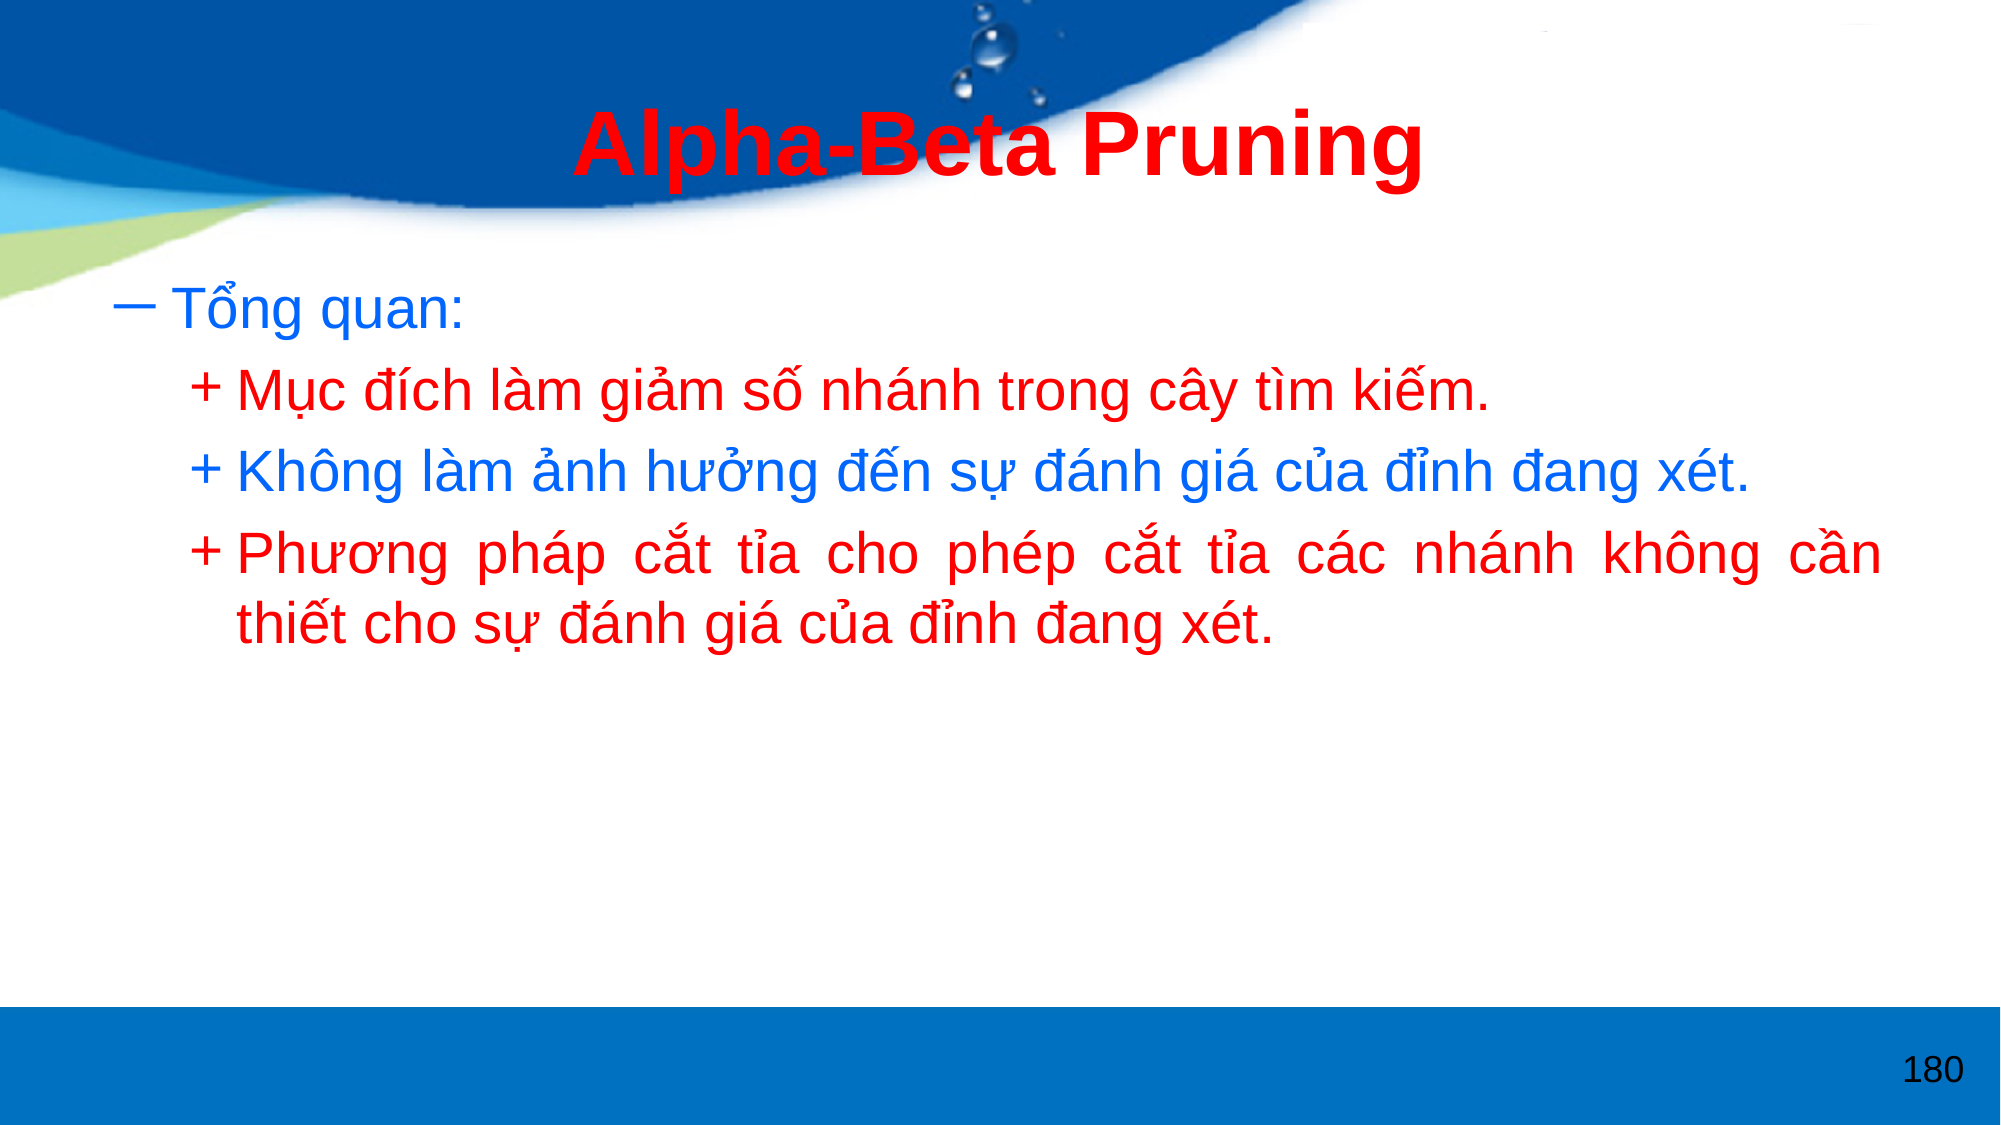

# Alpha-Beta Pruning
Tổng quan:
Mục đích làm giảm số nhánh trong cây tìm kiếm.
Không làm ảnh hưởng đến sự đánh giá của đỉnh đang xét.
Phương pháp cắt tỉa cho phép cắt tỉa các nhánh không cần thiết cho sự đánh giá của đỉnh đang xét.